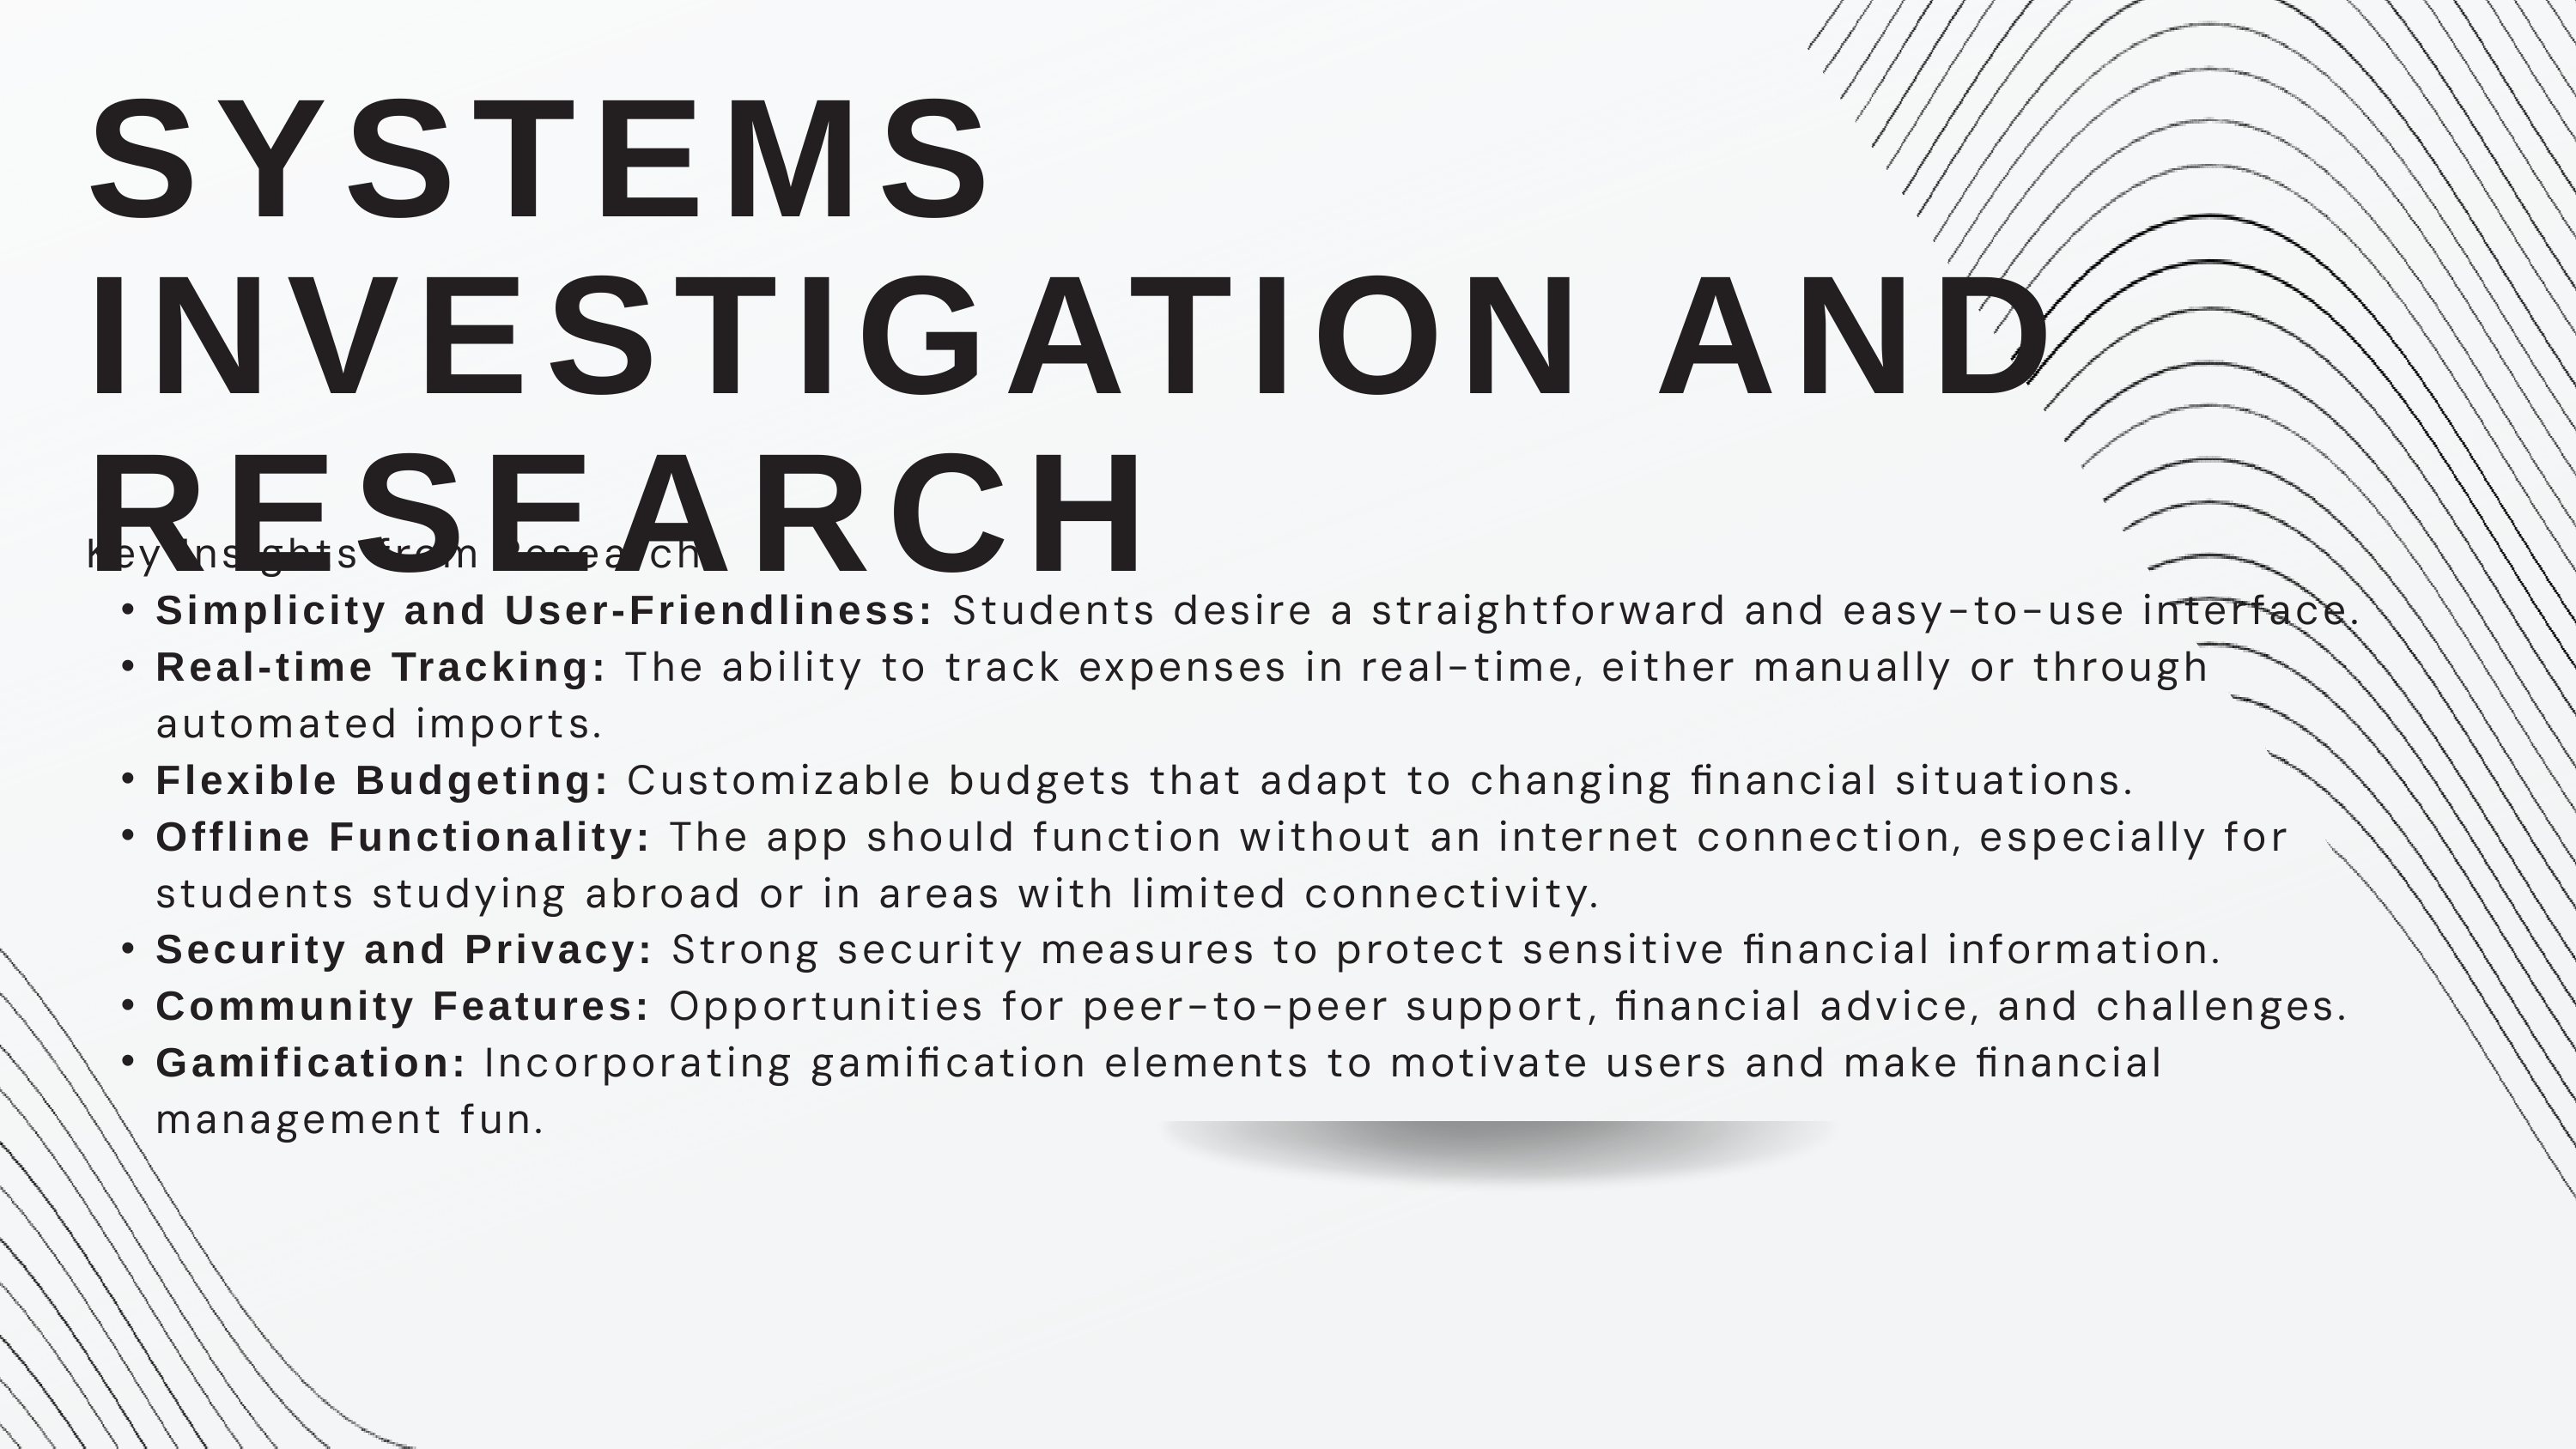

SYSTEMS INVESTIGATION AND RESEARCH

Key Insights from Research:
Simplicity and User-Friendliness: Students desire a straightforward and easy-to-use interface.
Real-time Tracking: The ability to track expenses in real-time, either manually or through automated imports.
Flexible Budgeting: Customizable budgets that adapt to changing financial situations.
Offline Functionality: The app should function without an internet connection, especially for students studying abroad or in areas with limited connectivity.
Security and Privacy: Strong security measures to protect sensitive financial information.
Community Features: Opportunities for peer-to-peer support, financial advice, and challenges.
Gamification: Incorporating gamification elements to motivate users and make financial management fun.